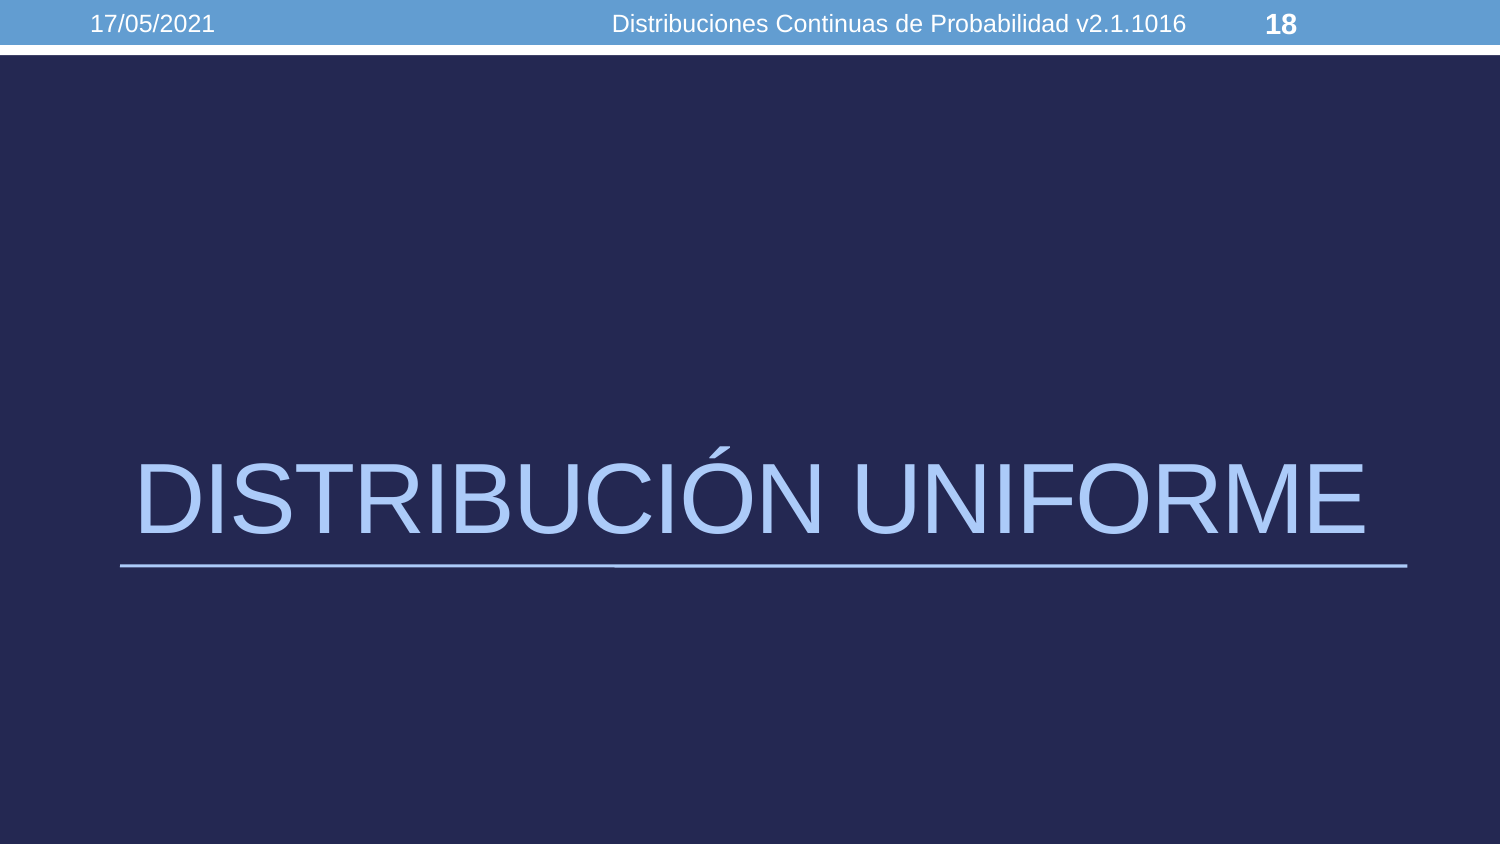

17/05/2021
Distribuciones Continuas de Probabilidad v2.1.1016
18
# Distribución UNIFORME